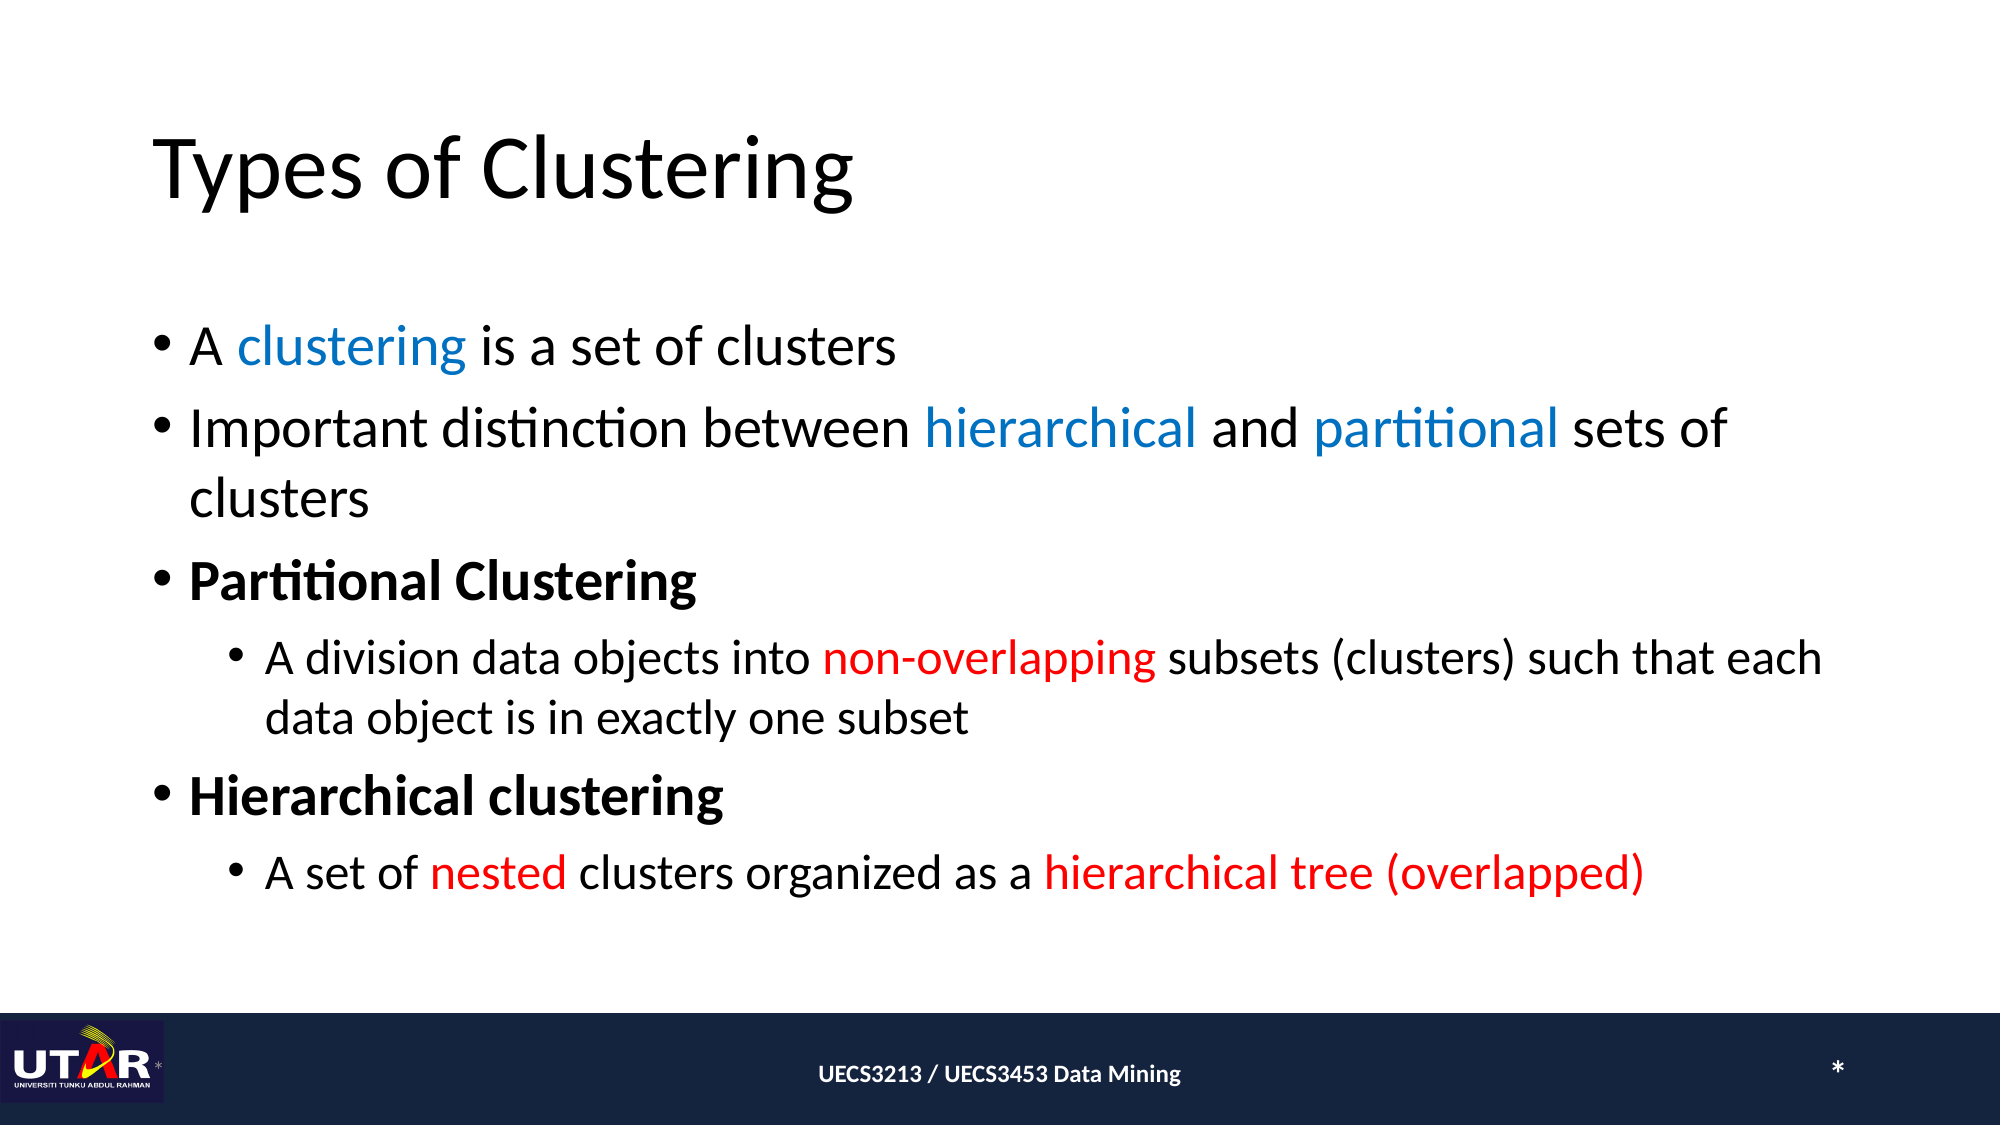

# Types of Clustering
A clustering is a set of clusters
Important distinction between hierarchical and partitional sets of clusters
Partitional Clustering
A division data objects into non-overlapping subsets (clusters) such that each data object is in exactly one subset
Hierarchical clustering
A set of nested clusters organized as a hierarchical tree (overlapped)

*
UECS3213 / UECS3453 Data Mining
*